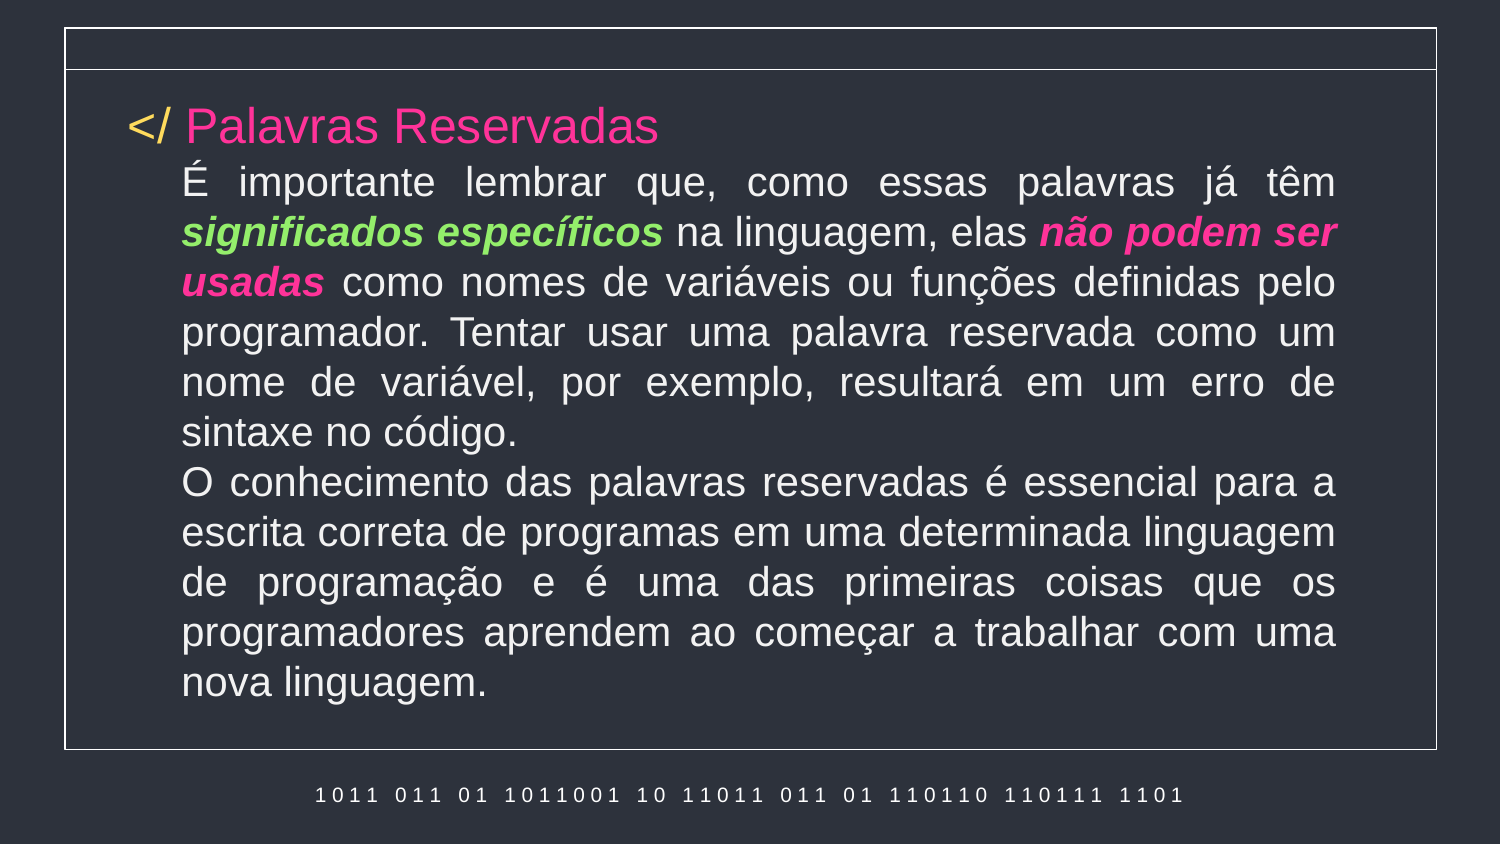

# </ Palavras Reservadas
É importante lembrar que, como essas palavras já têm significados específicos na linguagem, elas não podem ser usadas como nomes de variáveis ou funções definidas pelo programador. Tentar usar uma palavra reservada como um nome de variável, por exemplo, resultará em um erro de sintaxe no código.
O conhecimento das palavras reservadas é essencial para a escrita correta de programas em uma determinada linguagem de programação e é uma das primeiras coisas que os programadores aprendem ao começar a trabalhar com uma nova linguagem.